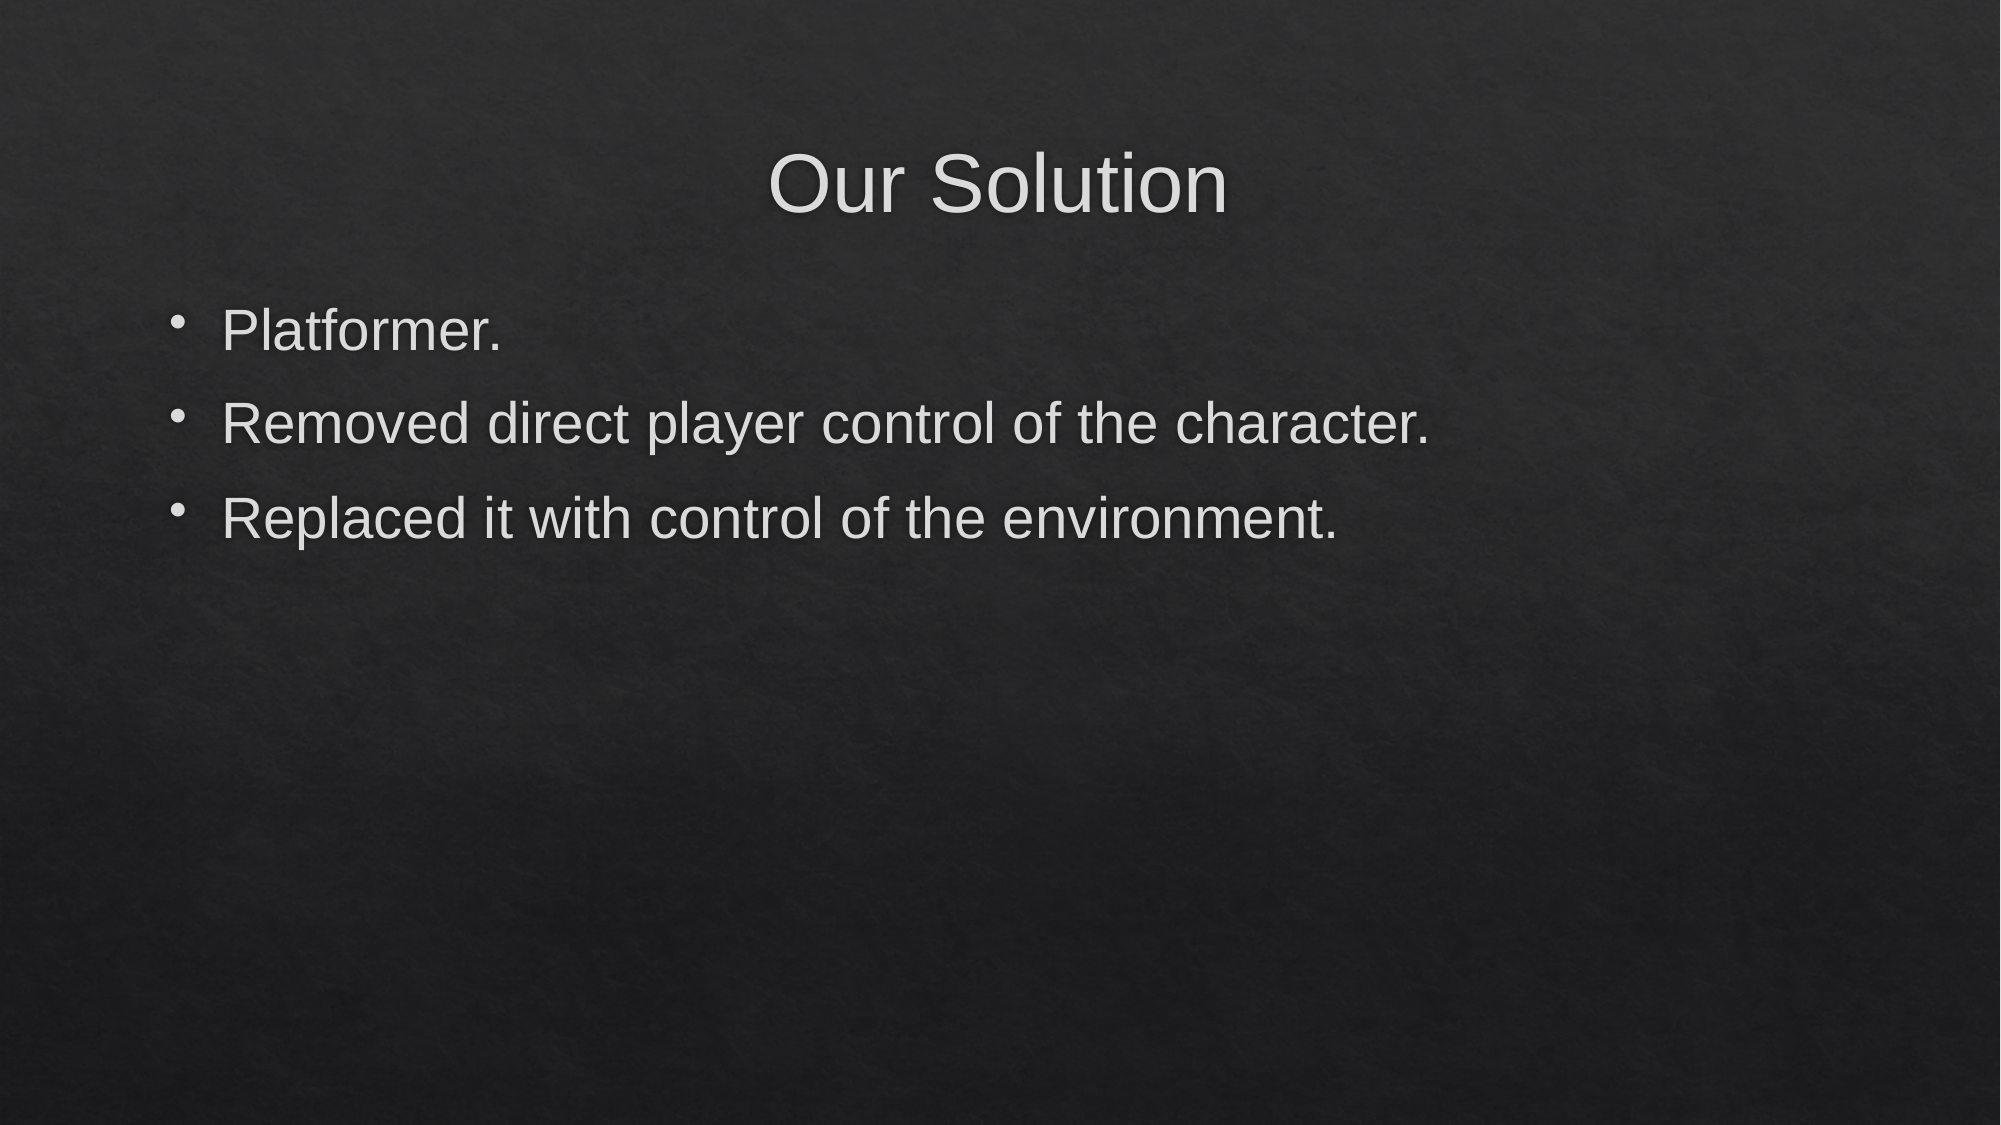

# Our Solution
Platformer.
Removed direct player control of the character.
Replaced it with control of the environment.